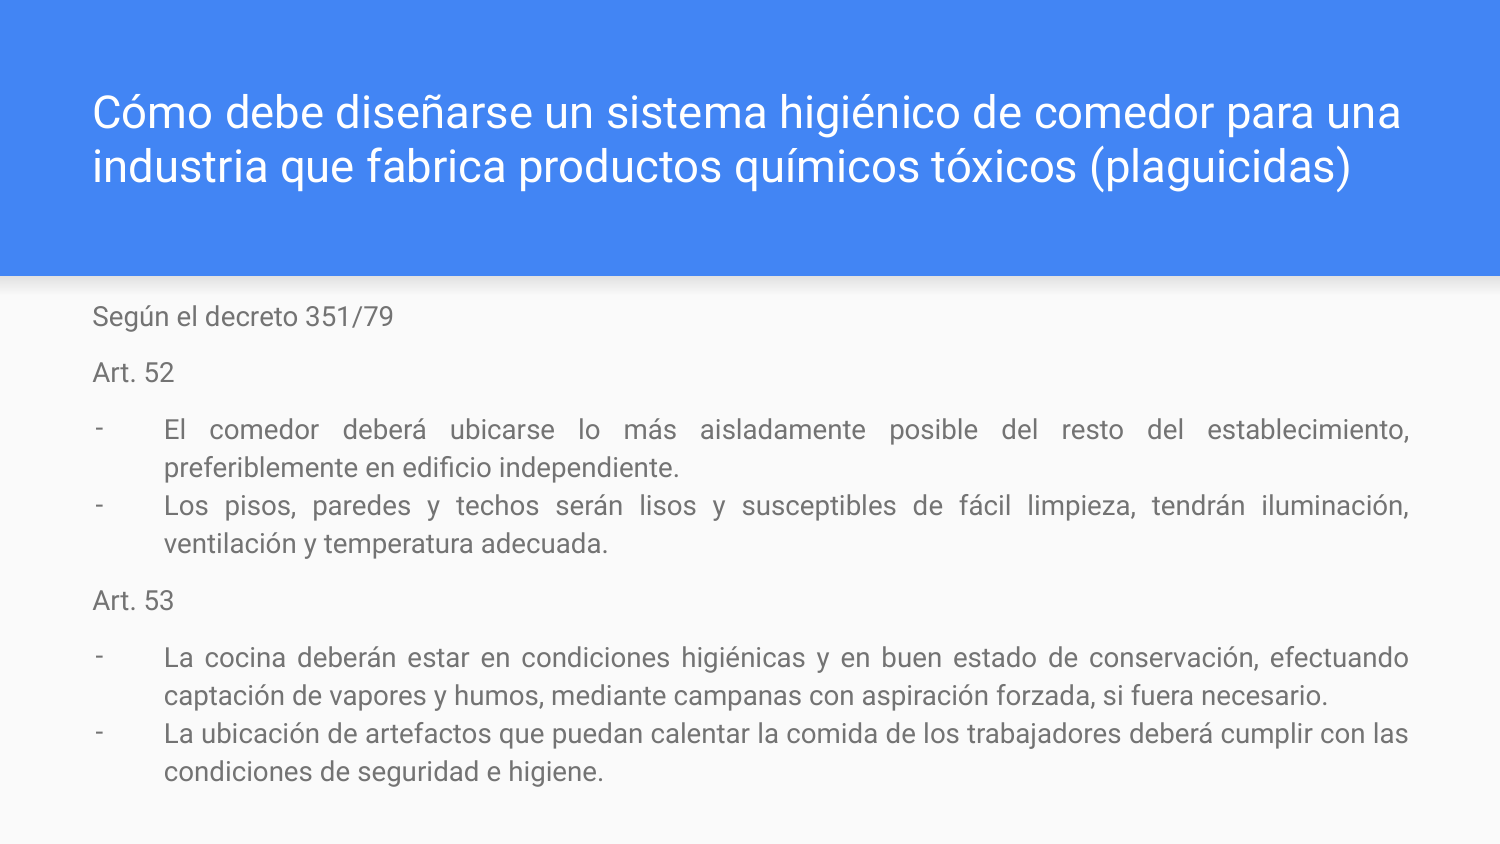

# Cómo debe diseñarse un sistema higiénico de comedor para una industria que fabrica productos químicos tóxicos (plaguicidas)
Según el decreto 351/79
Art. 52
El comedor deberá ubicarse lo más aisladamente posible del resto del establecimiento, preferiblemente en edificio independiente.
Los pisos, paredes y techos serán lisos y susceptibles de fácil limpieza, tendrán iluminación, ventilación y temperatura adecuada.
Art. 53
La cocina deberán estar en condiciones higiénicas y en buen estado de conservación, efectuando captación de vapores y humos, mediante campanas con aspiración forzada, si fuera necesario.
La ubicación de artefactos que puedan calentar la comida de los trabajadores deberá cumplir con las condiciones de seguridad e higiene.